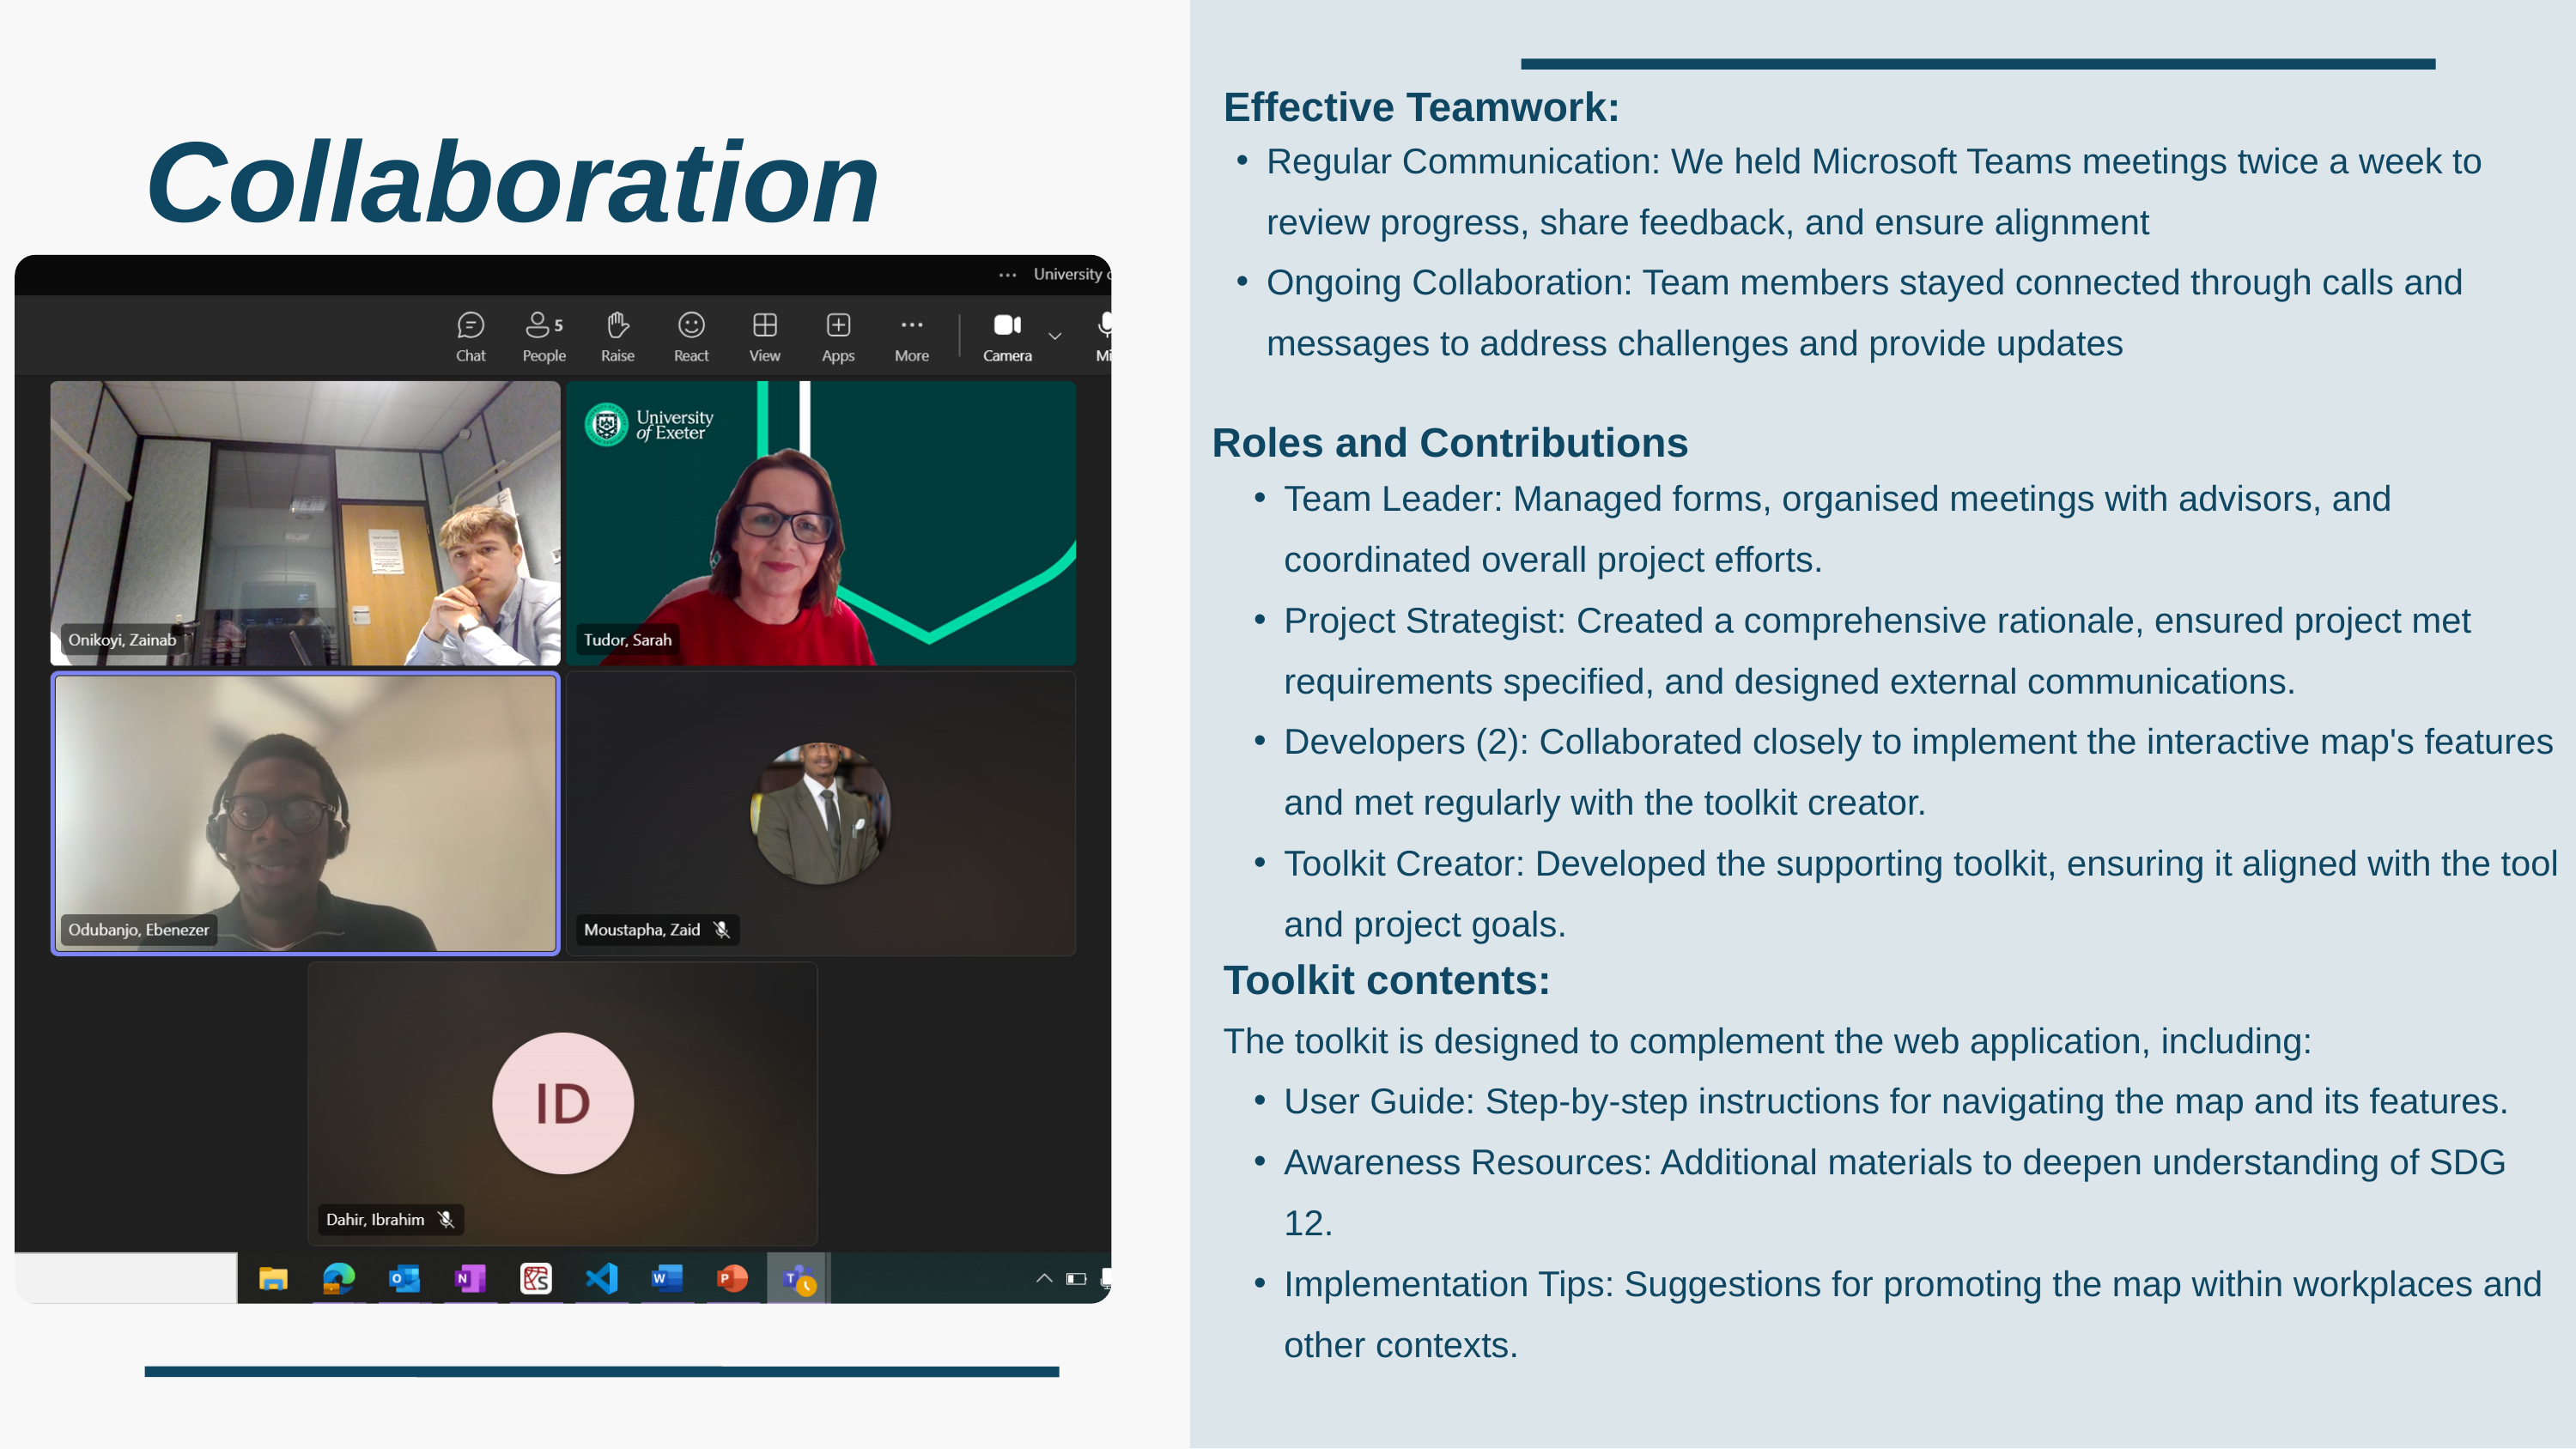

Effective Teamwork:

Collaboration
Regular Communication: We held Microsoft Teams meetings twice a week to review progress, share feedback, and ensure alignment​
Ongoing Collaboration: Team members stayed connected through calls and messages to address challenges and provide updates​

Roles and Contributions
Team Leader: Managed forms, organised meetings with advisors, and coordinated overall project efforts.​
Project Strategist: Created a comprehensive rationale, ensured project met requirements specified, and designed external communications.
Developers (2): Collaborated closely to implement the interactive map's features and met regularly with the toolkit creator.​
Toolkit Creator: Developed the supporting toolkit, ensuring it aligned with the tool and project goals.​
Toolkit contents:
The toolkit is designed to complement the web application, including:​
User Guide: Step-by-step instructions for navigating the map and its features.​
Awareness Resources: Additional materials to deepen understanding of SDG 12.
Implementation Tips: Suggestions for promoting the map within workplaces and other contexts.